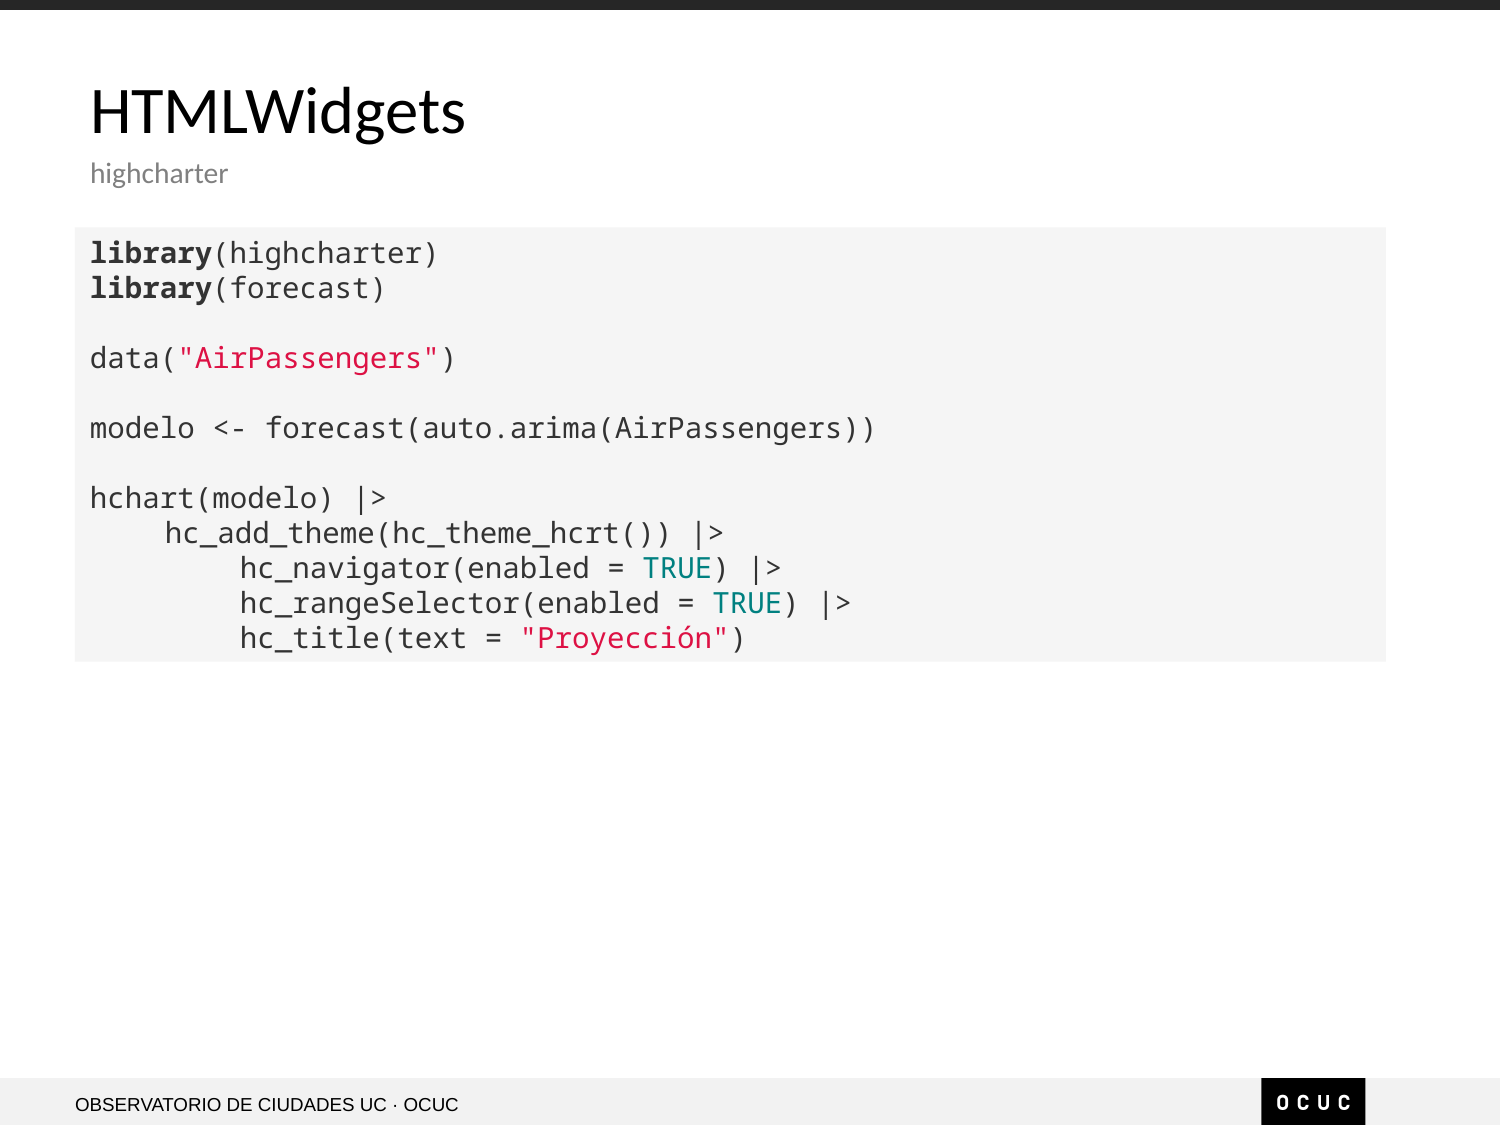

# HTMLWidgets
highcharter
library(highcharter)
library(forecast)

data("AirPassengers")

modelo <- forecast(auto.arima(AirPassengers))

hchart(modelo) |>
hc_add_theme(hc_theme_hcrt()) |>
	hc_navigator(enabled = TRUE) |>
	hc_rangeSelector(enabled = TRUE) |>
	hc_title(text = "Proyección")